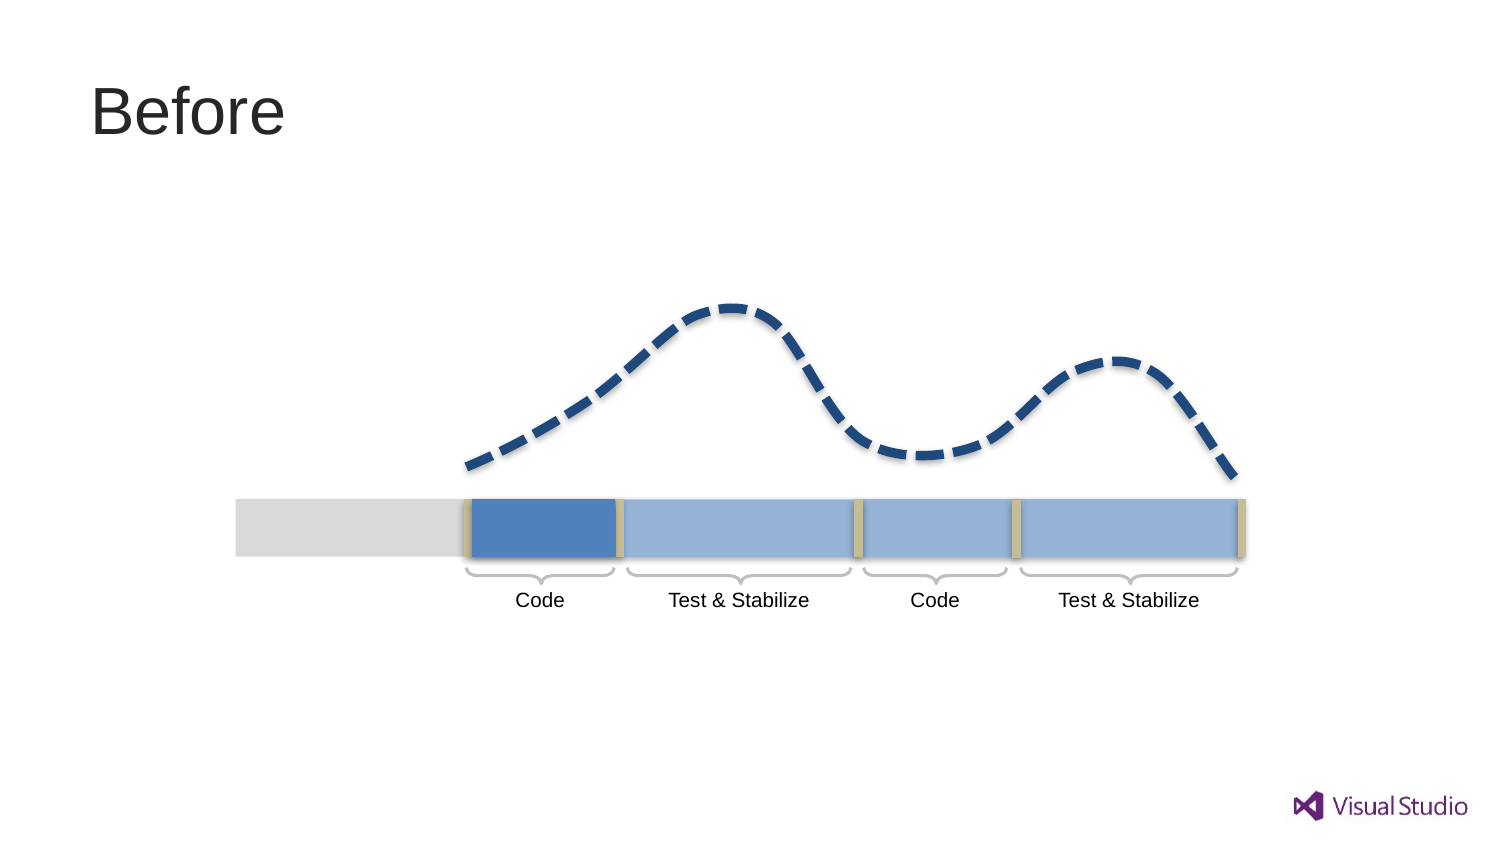

# Before

Code

Test & Stabilize

Code

Test & Stabilize